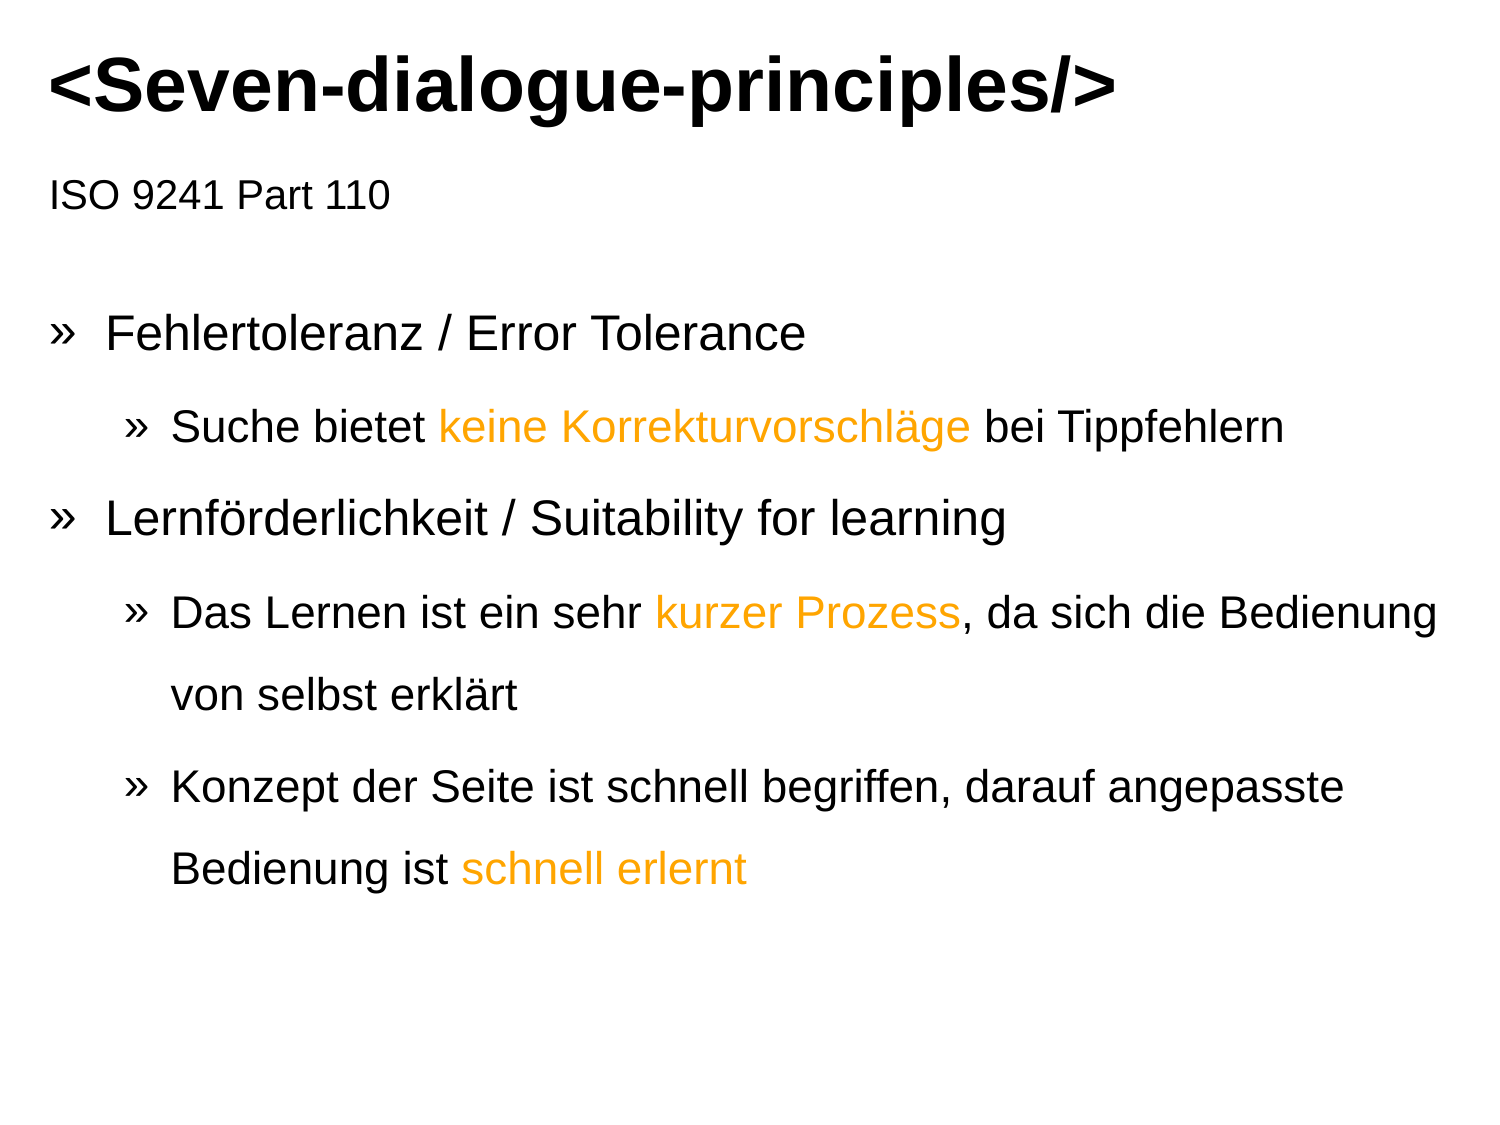

# <Seven-dialogue-principles/>
ISO 9241 Part 110
Fehlertoleranz / Error Tolerance
Suche bietet keine Korrekturvorschläge bei Tippfehlern
Lernförderlichkeit / Suitability for learning
Das Lernen ist ein sehr kurzer Prozess, da sich die Bedienung von selbst erklärt
Konzept der Seite ist schnell begriffen, darauf angepasste Bedienung ist schnell erlernt